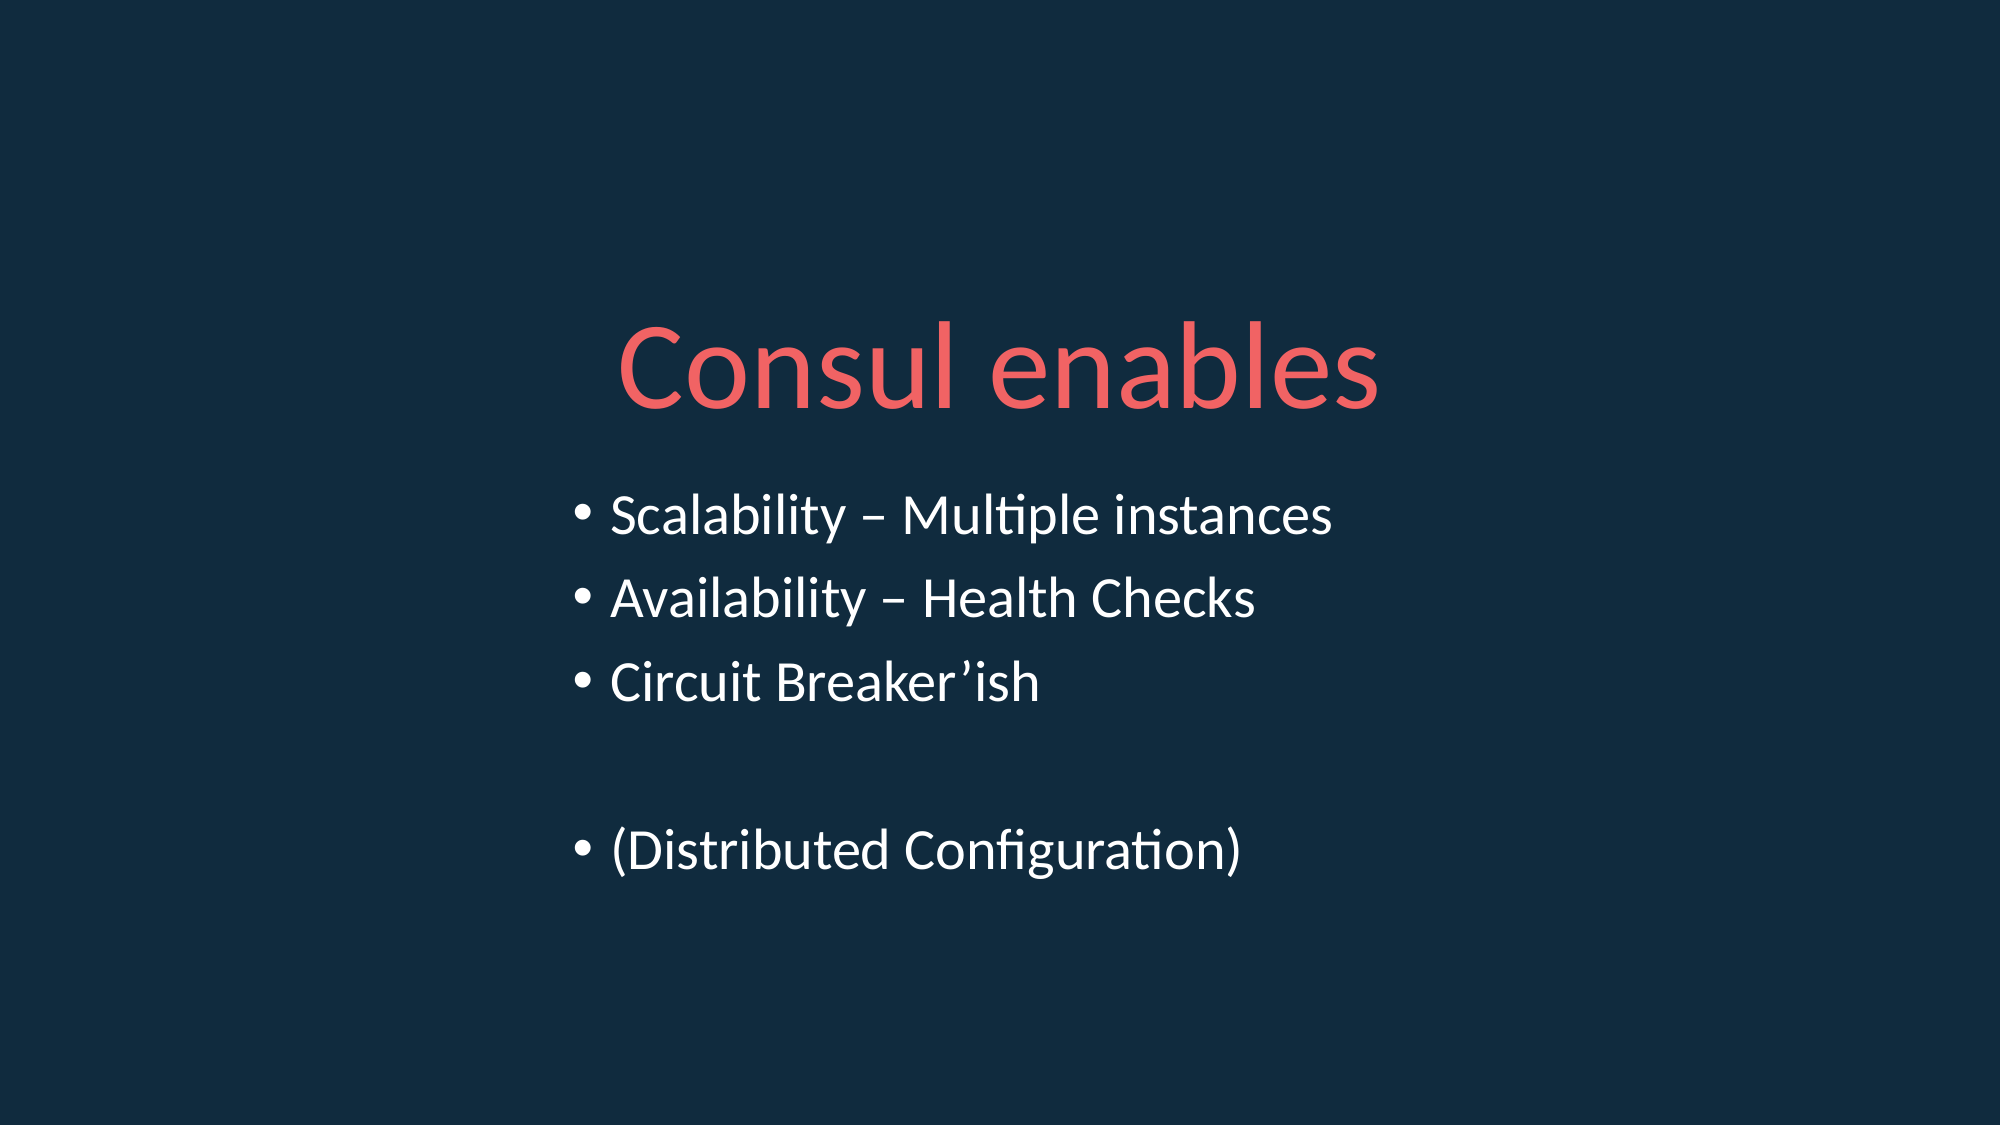

# Consul enables
Scalability – Multiple instances
Availability – Health Checks
Circuit Breaker’ish

(Distributed Configuration)